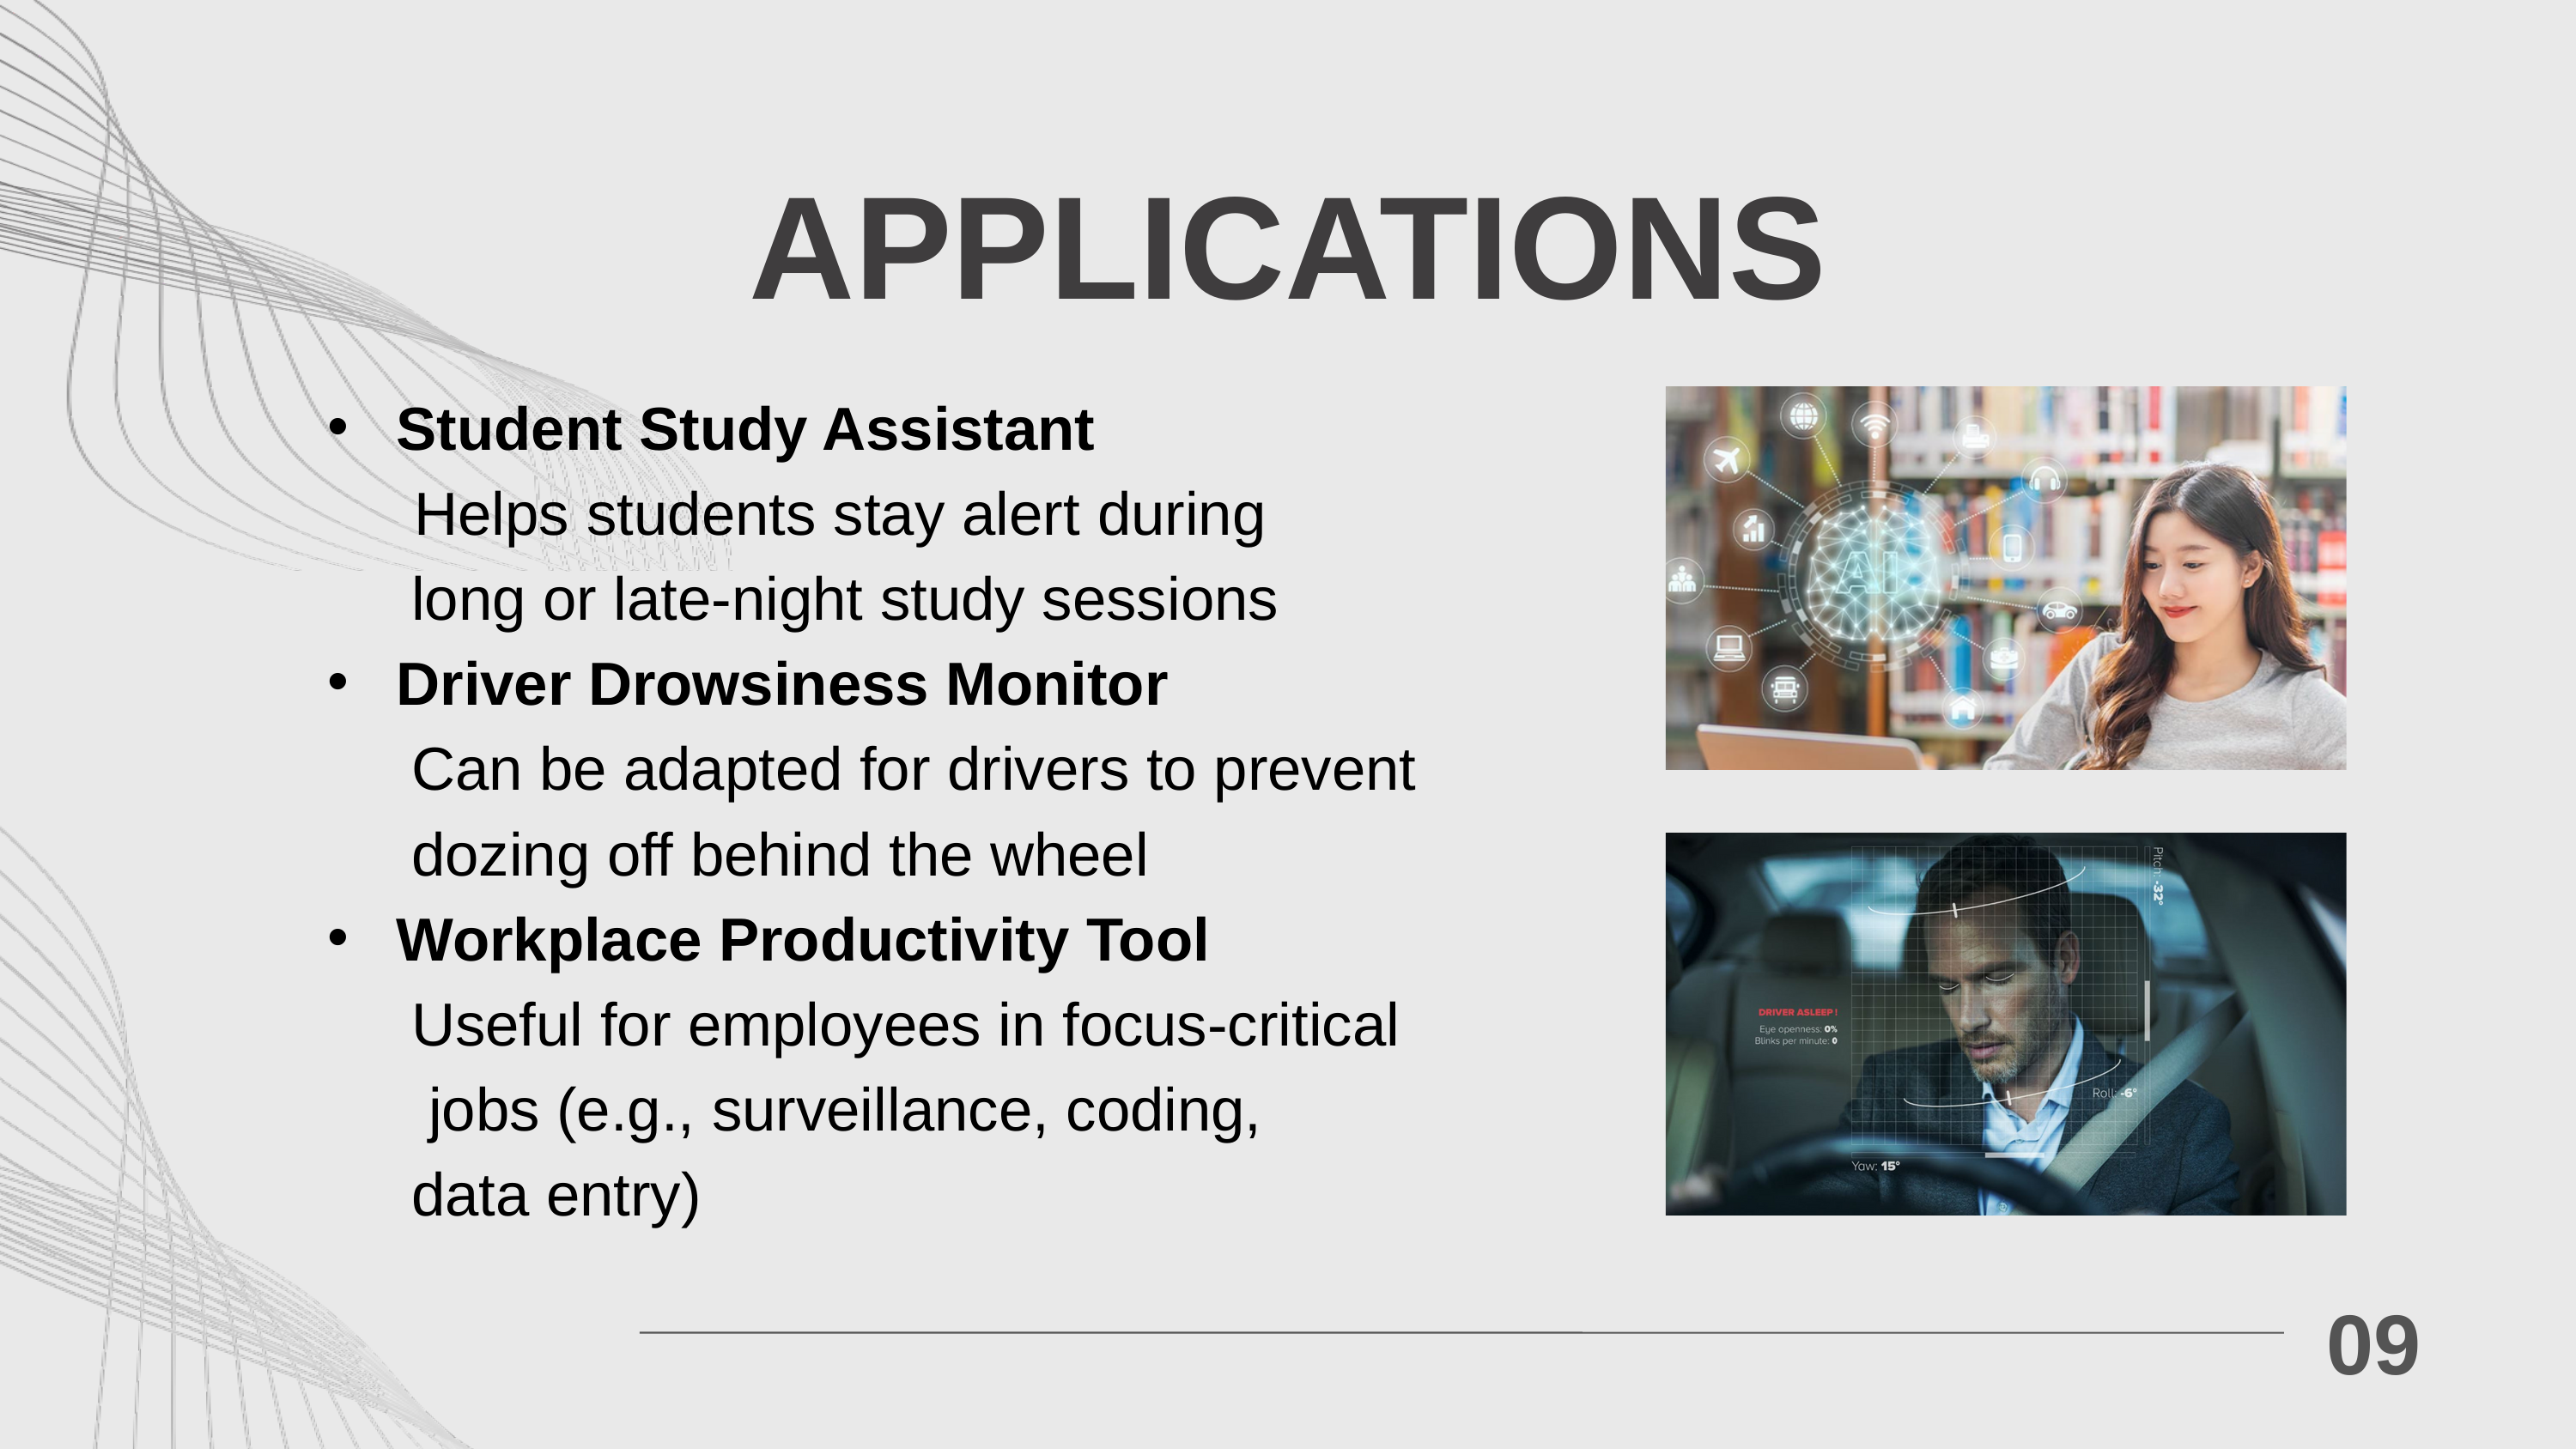

09

APPLICATIONS
 Student Study Assistant
        Helps students stay alert during
        long or late-night study sessions
 Driver Drowsiness Monitor
        Can be adapted for drivers to prevent
        dozing off behind the wheel
 Workplace Productivity Tool
        Useful for employees in focus-critical
         jobs (e.g., surveillance, coding,
        data entry)